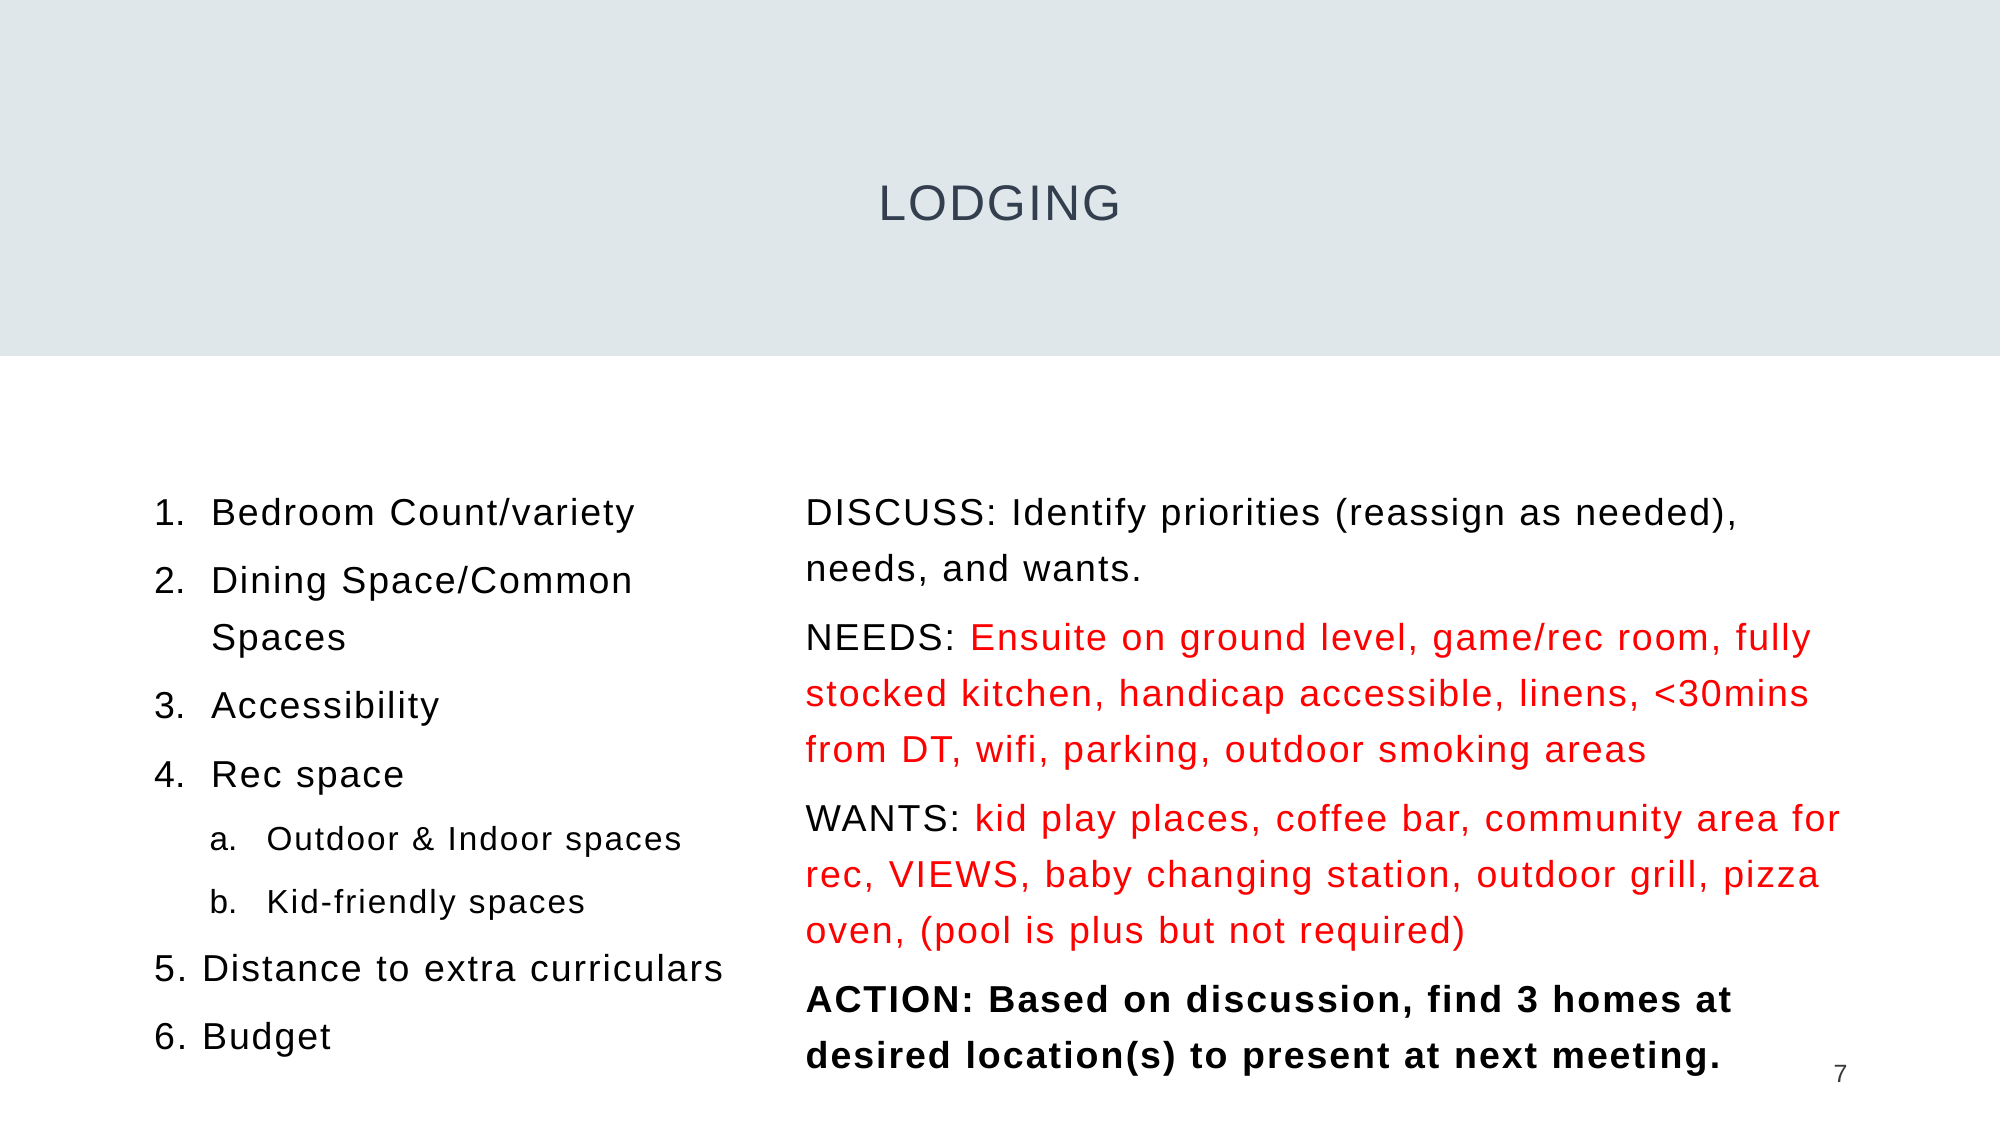

# Lodging
Bedroom Count/variety
Dining Space/Common Spaces
Accessibility
Rec space
Outdoor & Indoor spaces
Kid-friendly spaces
5. Distance to extra curriculars
6. Budget
DISCUSS: Identify priorities (reassign as needed), needs, and wants.
NEEDS: Ensuite on ground level, game/rec room, fully stocked kitchen, handicap accessible, linens, <30mins from DT, wifi, parking, outdoor smoking areas
WANTS: kid play places, coffee bar, community area for rec, VIEWS, baby changing station, outdoor grill, pizza oven, (pool is plus but not required)
ACTION: Based on discussion, find 3 homes at desired location(s) to present at next meeting.
7